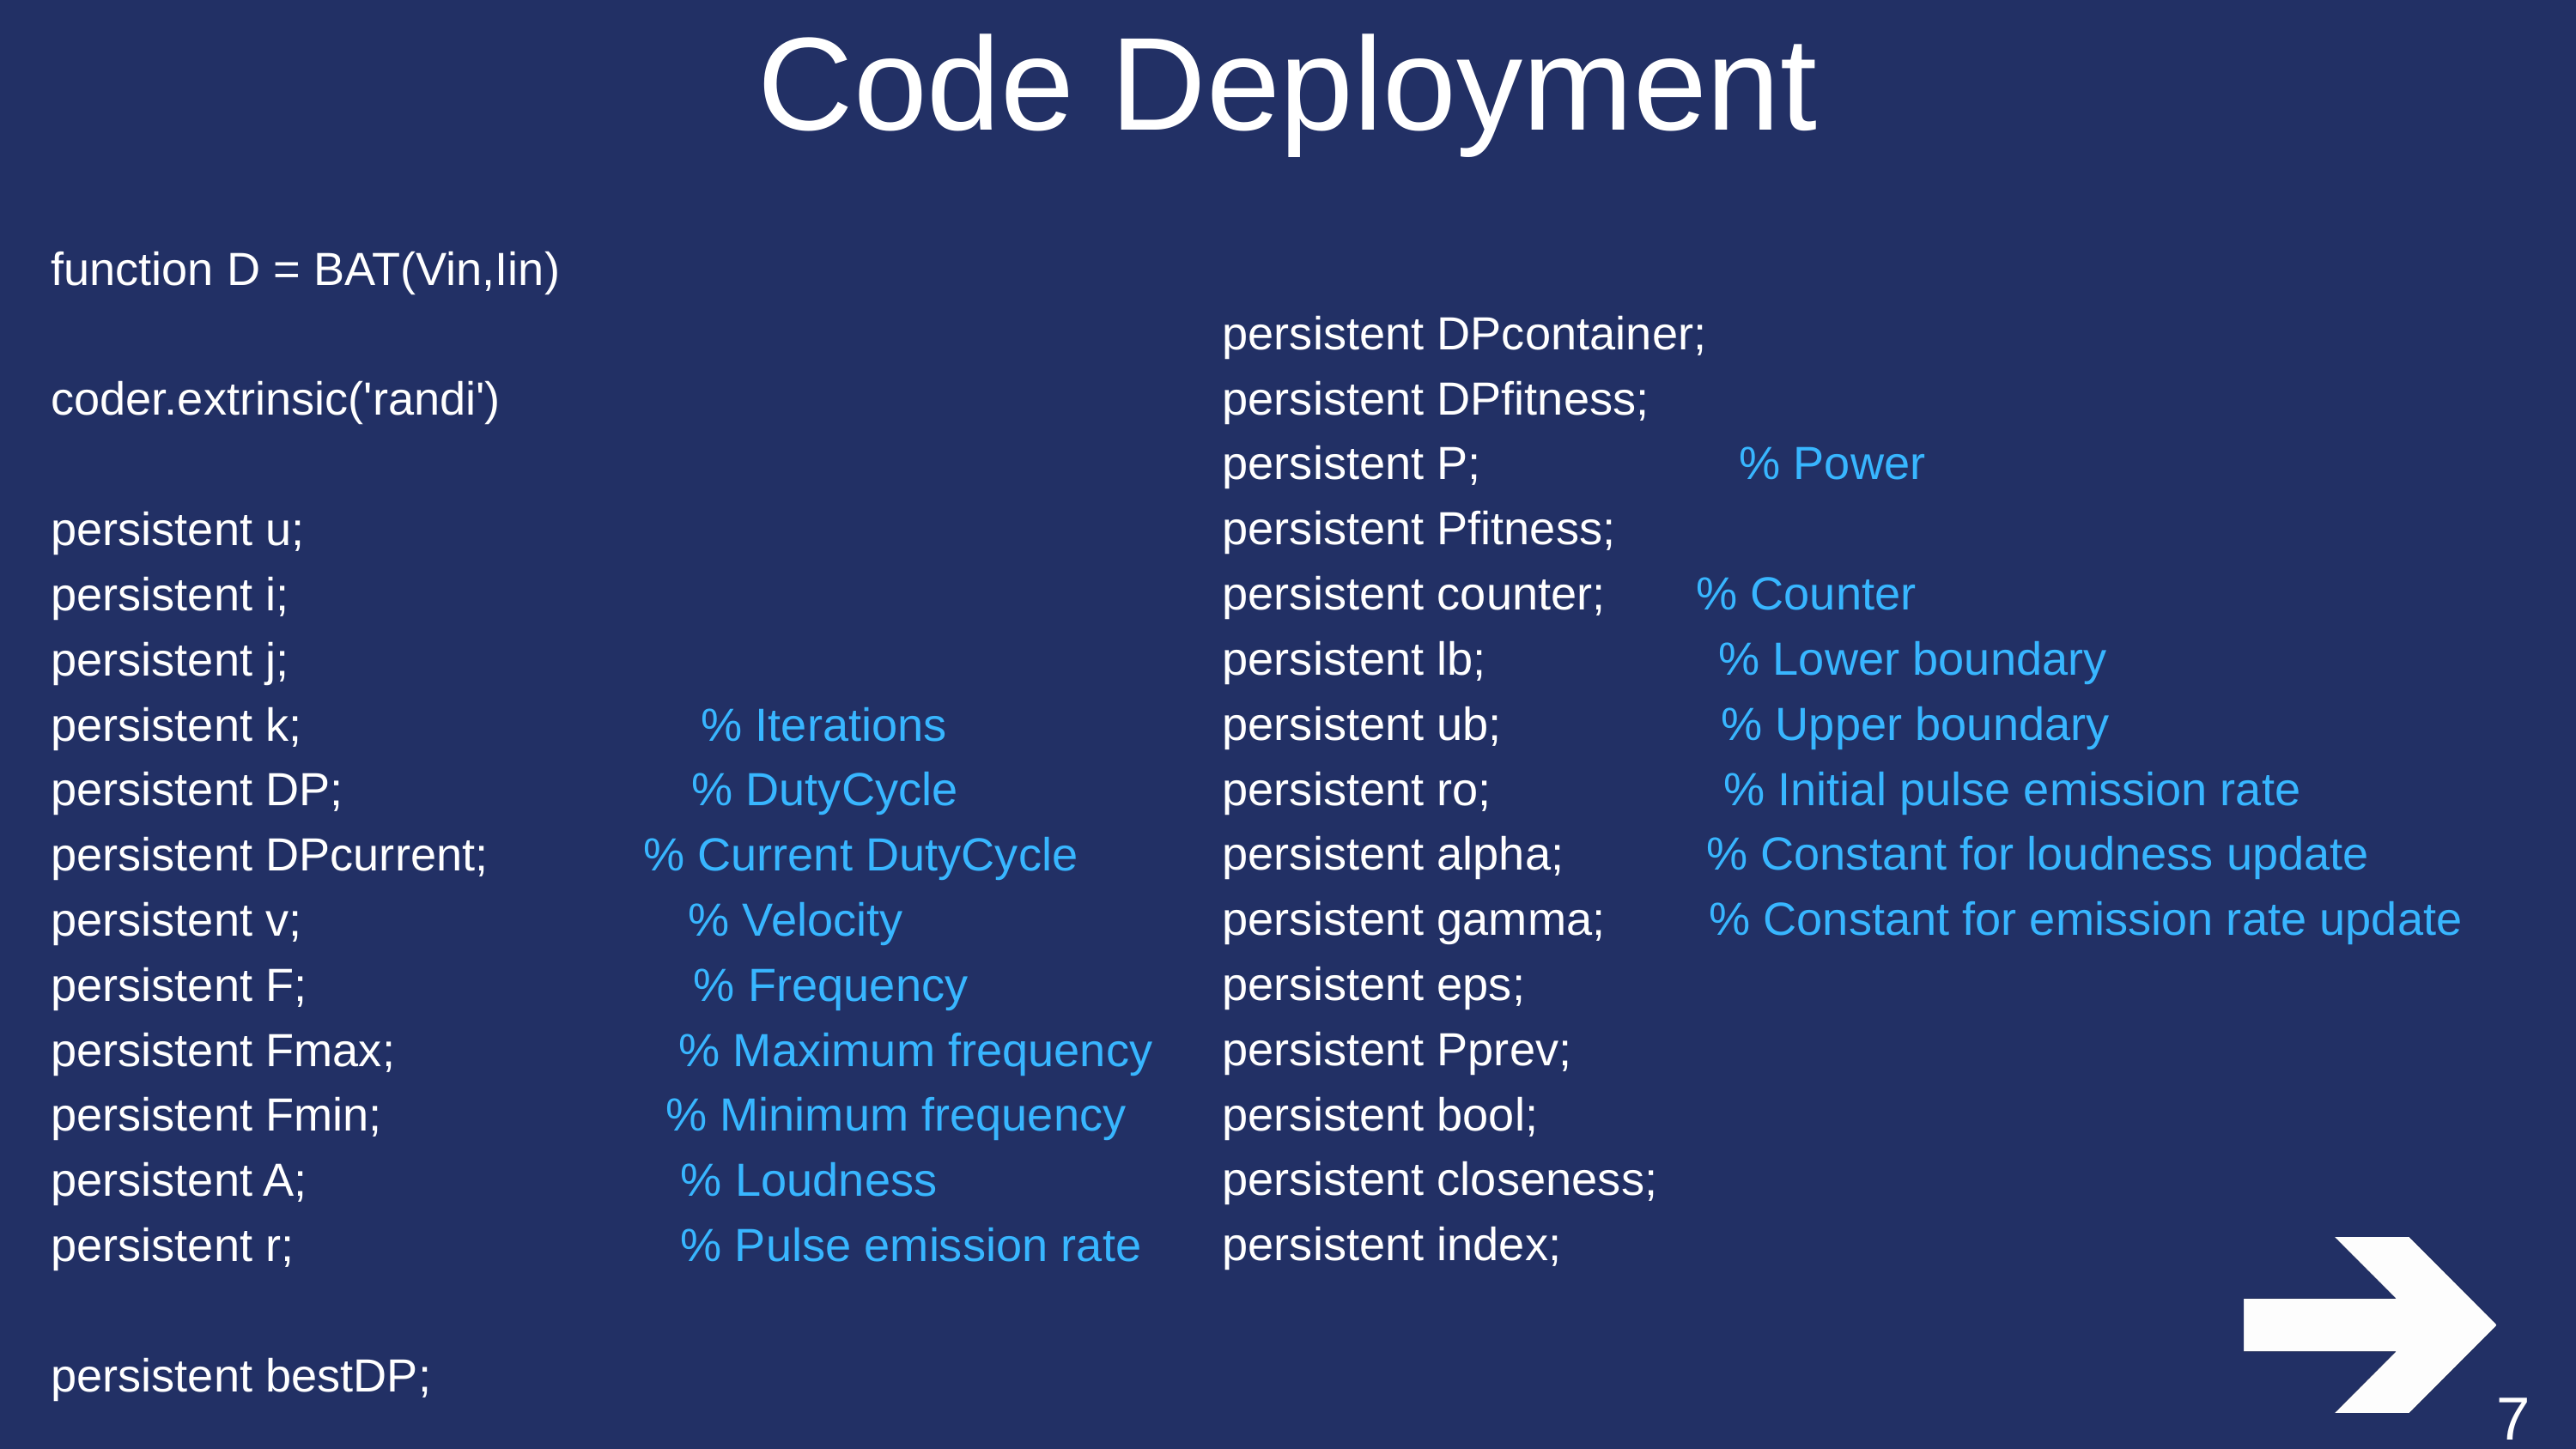

Code Deployment
function D = BAT(Vin,Iin)

coder.extrinsic('randi')

persistent u;
persistent i;
persistent j;
persistent k;                               % Iterations
persistent DP;                           % DutyCycle
persistent DPcurrent;            % Current DutyCycle
persistent v;                              % Velocity
persistent F;                              % Frequency
persistent Fmax;                      % Maximum frequency
persistent Fmin;                      % Minimum frequency
persistent A;                             % Loudness
persistent r;                              % Pulse emission rate
persistent bestDP;

persistent DPcontainer;
persistent DPfitness;
persistent P;                    % Power
persistent Pfitness;
persistent counter;       % Counter
persistent lb;                  % Lower boundary
persistent ub;                 % Upper boundary
persistent ro;                  % Initial pulse emission rate
persistent alpha;           % Constant for loudness update
persistent gamma;        % Constant for emission rate update
persistent eps;
persistent Pprev;
persistent bool;
persistent closeness;
persistent index;

7